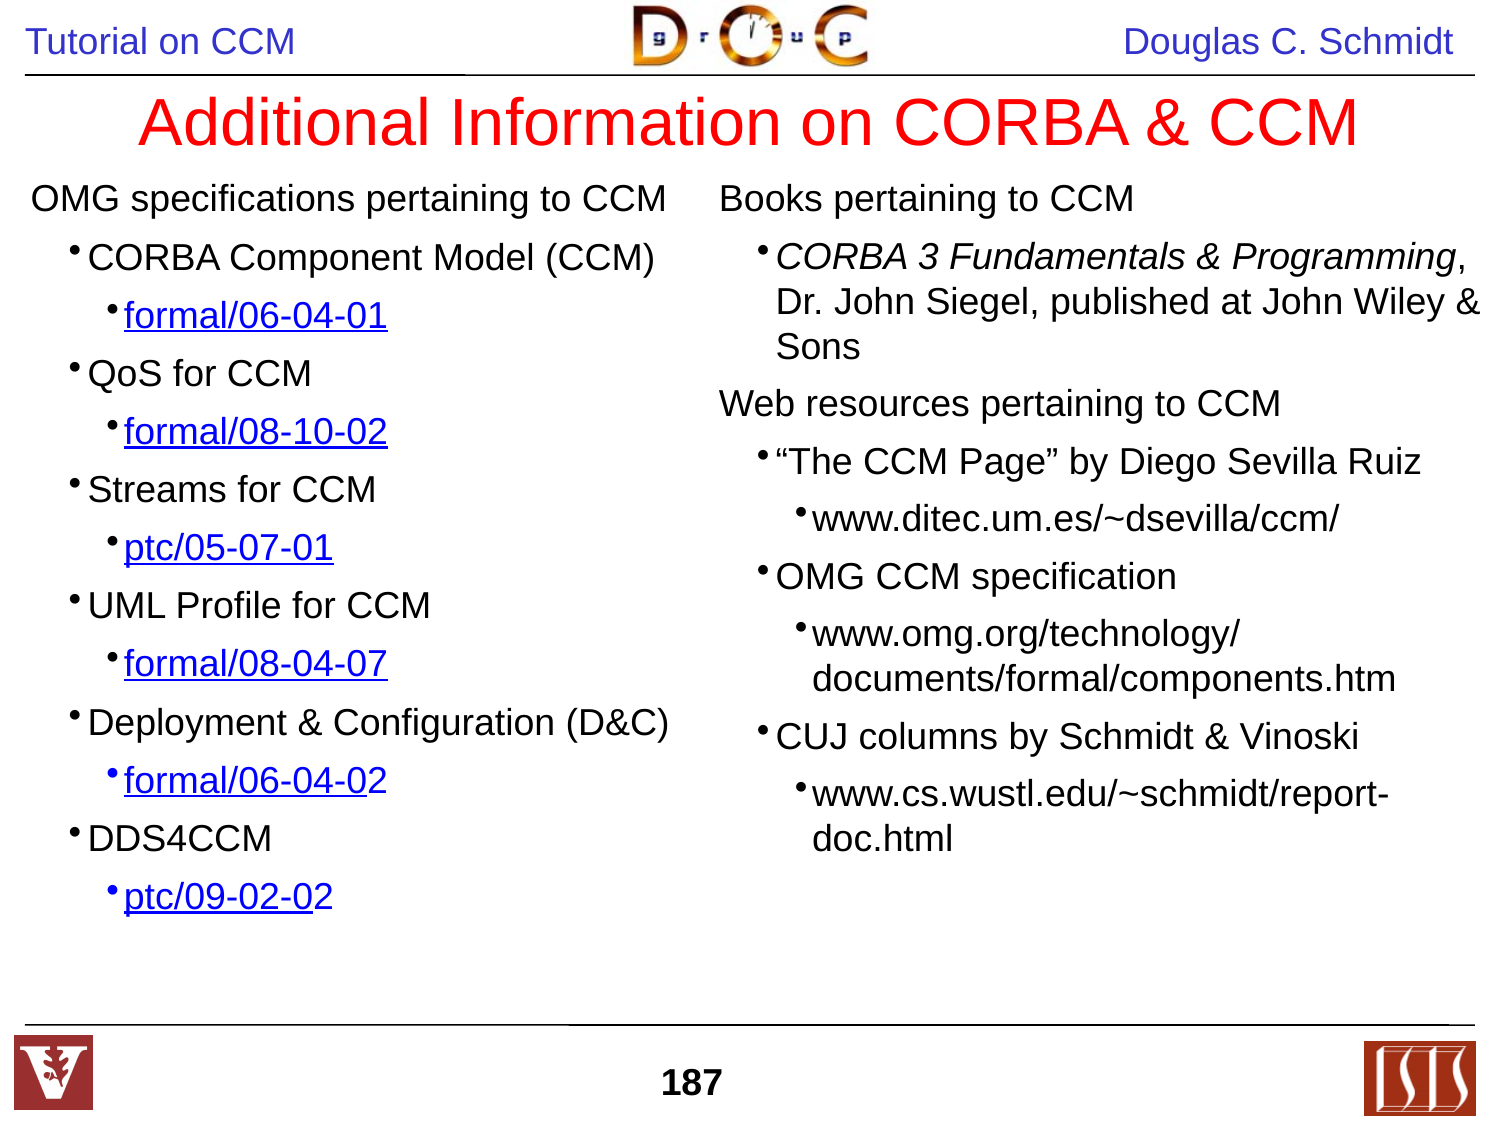

# Additional Information on CORBA & CCM
OMG specifications pertaining to CCM
CORBA Component Model (CCM)
formal/06-04-01
QoS for CCM
formal/08-10-02
Streams for CCM
ptc/05-07-01
UML Profile for CCM
formal/08-04-07
Deployment & Configuration (D&C)
formal/06-04-02
DDS4CCM
ptc/09-02-02

Books pertaining to CCM
CORBA 3 Fundamentals & Programming, Dr. John Siegel, published at John Wiley & Sons
Web resources pertaining to CCM
“The CCM Page” by Diego Sevilla Ruiz
www.ditec.um.es/~dsevilla/ccm/
OMG CCM specification
www.omg.org/technology/ documents/formal/components.htm
CUJ columns by Schmidt & Vinoski
www.cs.wustl.edu/~schmidt/report-doc.html